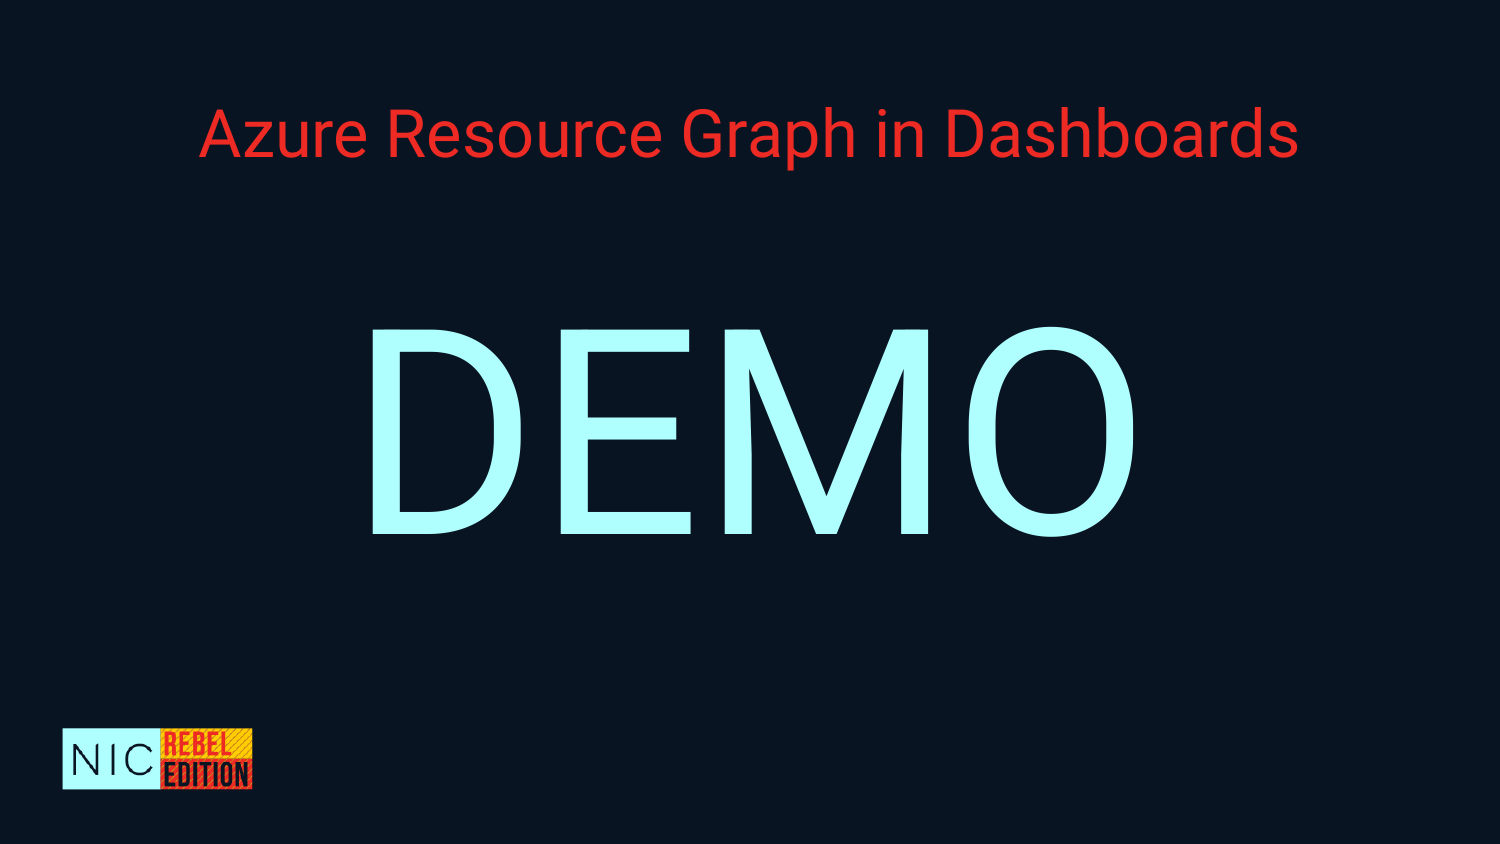

# Azure Resource Graph in Dashboards
DEMO